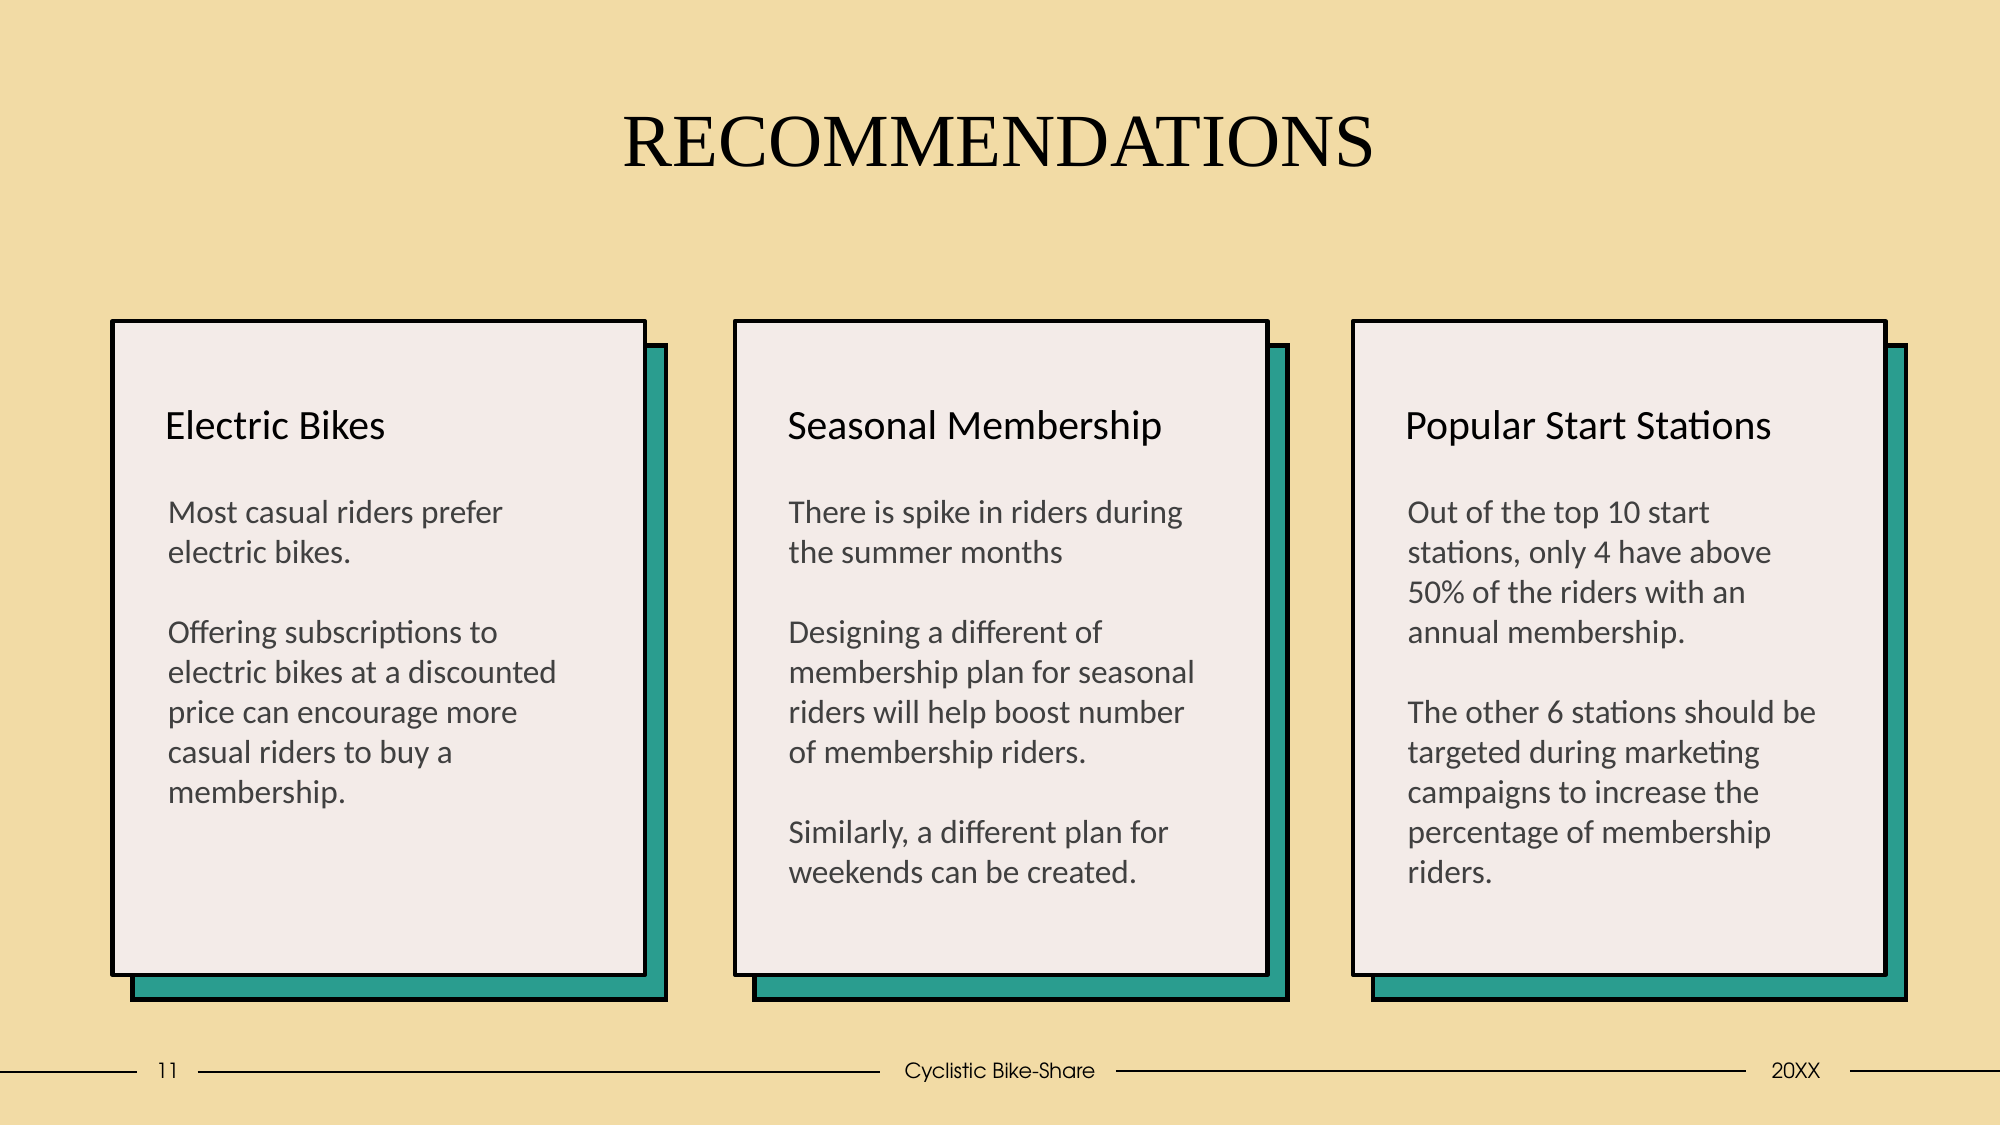

# RECOMMENDATIONS
Electric Bikes
Seasonal Membership
Popular Start Stations
Most casual riders prefer electric bikes.

Offering subscriptions to electric bikes at a discounted price can encourage more casual riders to buy a membership.
​

There is spike in riders during the summer months

Designing a different of membership plan for seasonal riders will help boost number of membership riders.

Similarly, a different plan for weekends can be created.

Out of the top 10 start stations, only 4 have above 50% of the riders with an annual membership.

The other 6 stations should be targeted during marketing campaigns to increase the percentage of membership riders.
11
Cyclistic Bike-Share
20XX